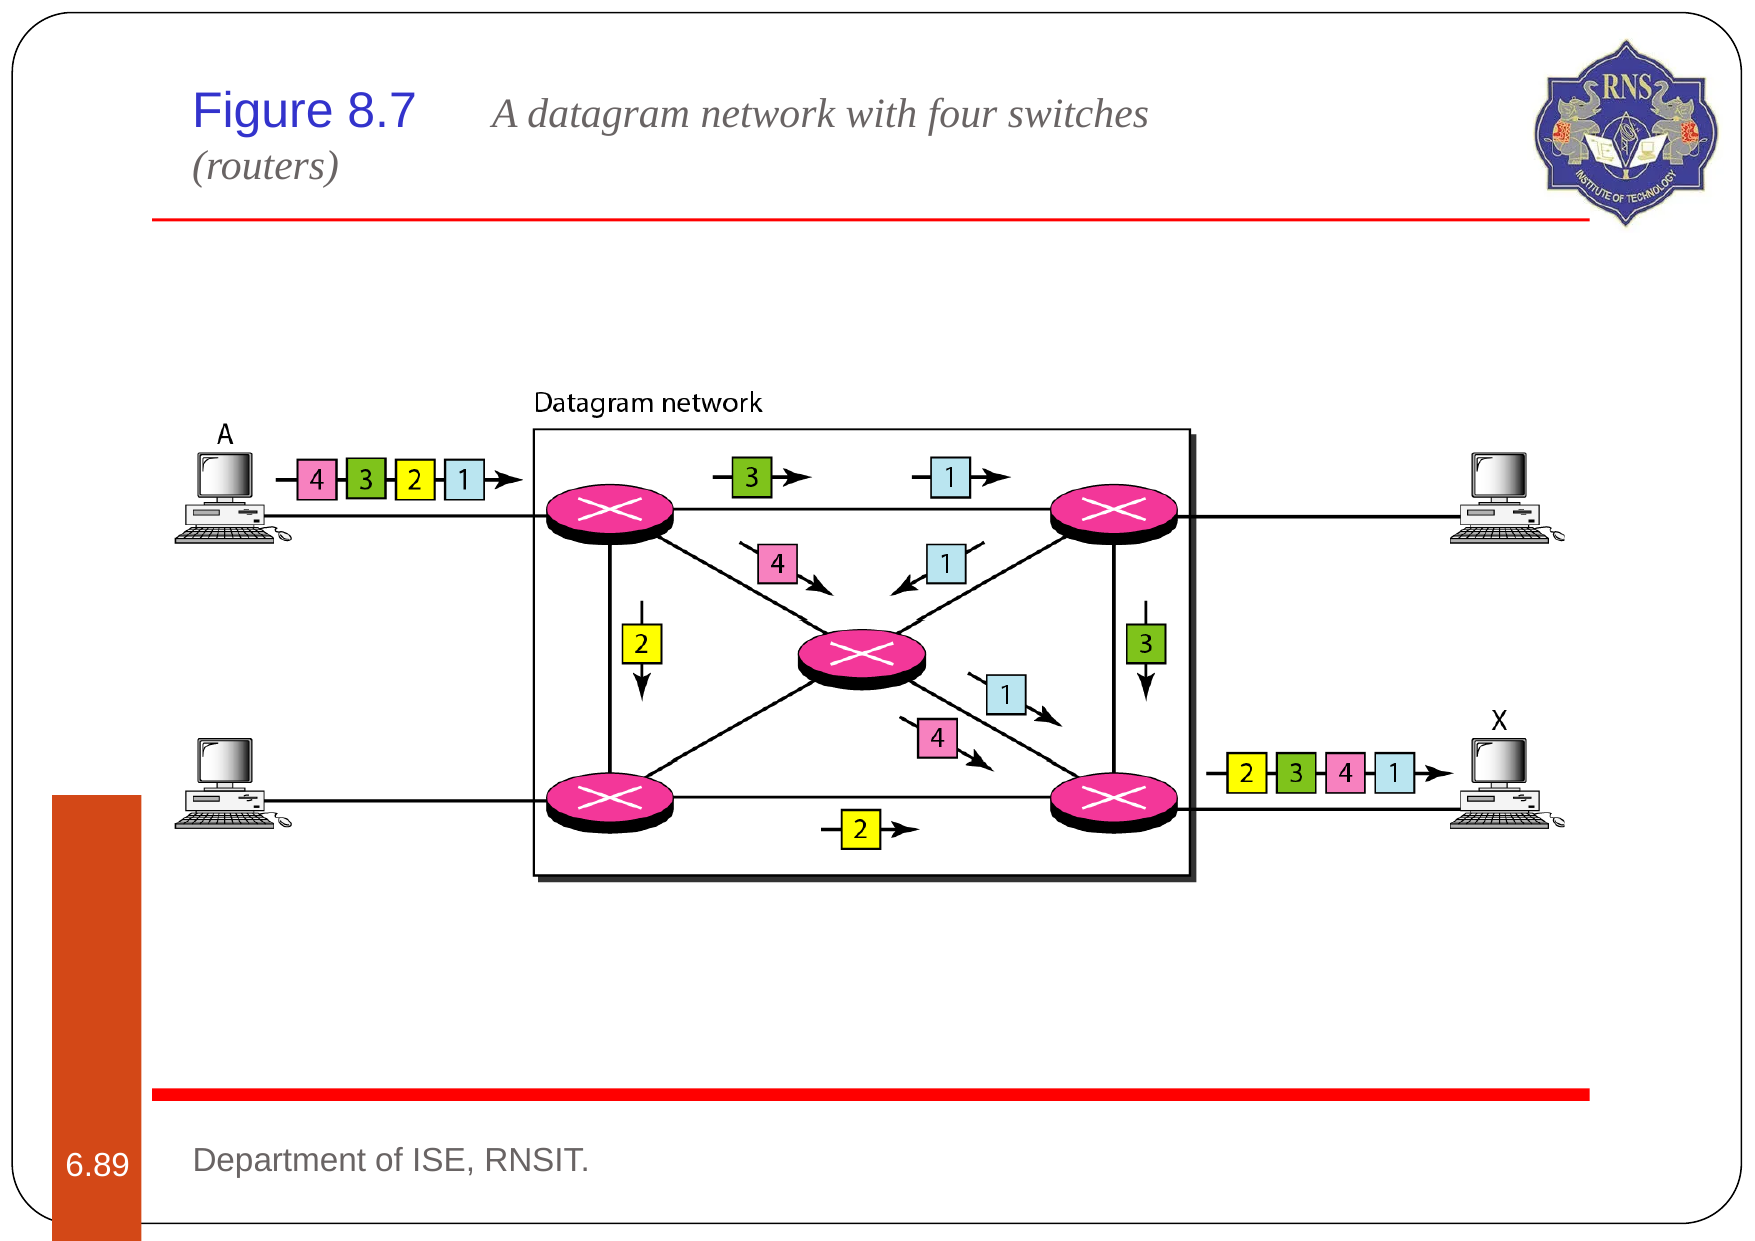

# Figure 8.7	A datagram network with four switches (routers)

Department of ISE, RNSIT.
6.89